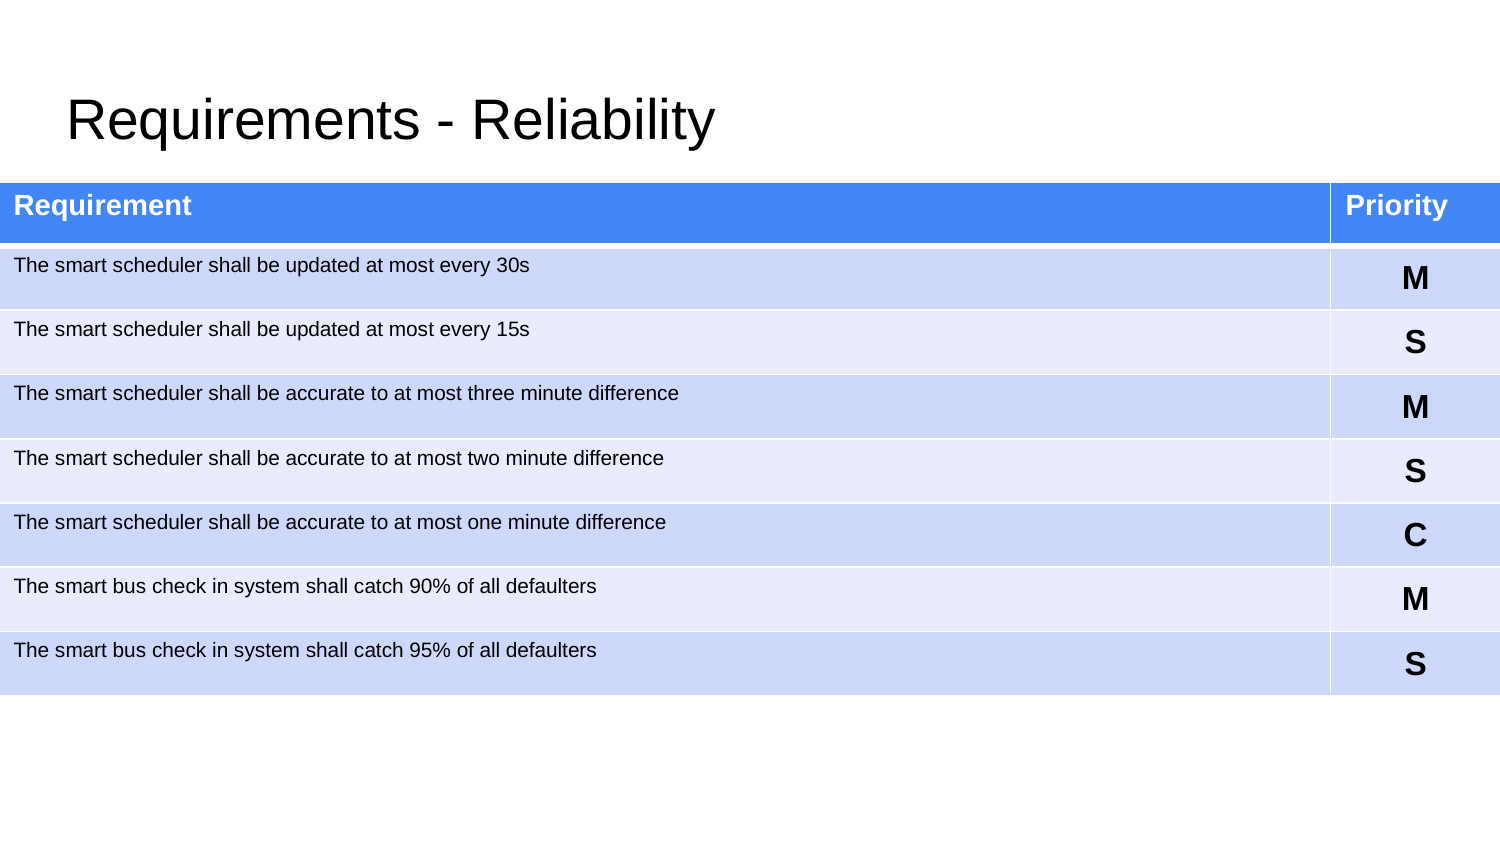

# Requirements - Reliability
| Requirement | Priority |
| --- | --- |
| The smart scheduler shall be updated at most every 30s | M |
| The smart scheduler shall be updated at most every 15s | S |
| The smart scheduler shall be accurate to at most three minute difference | M |
| The smart scheduler shall be accurate to at most two minute difference | S |
| The smart scheduler shall be accurate to at most one minute difference | C |
| The smart bus check in system shall catch 90% of all defaulters | M |
| The smart bus check in system shall catch 95% of all defaulters | S |